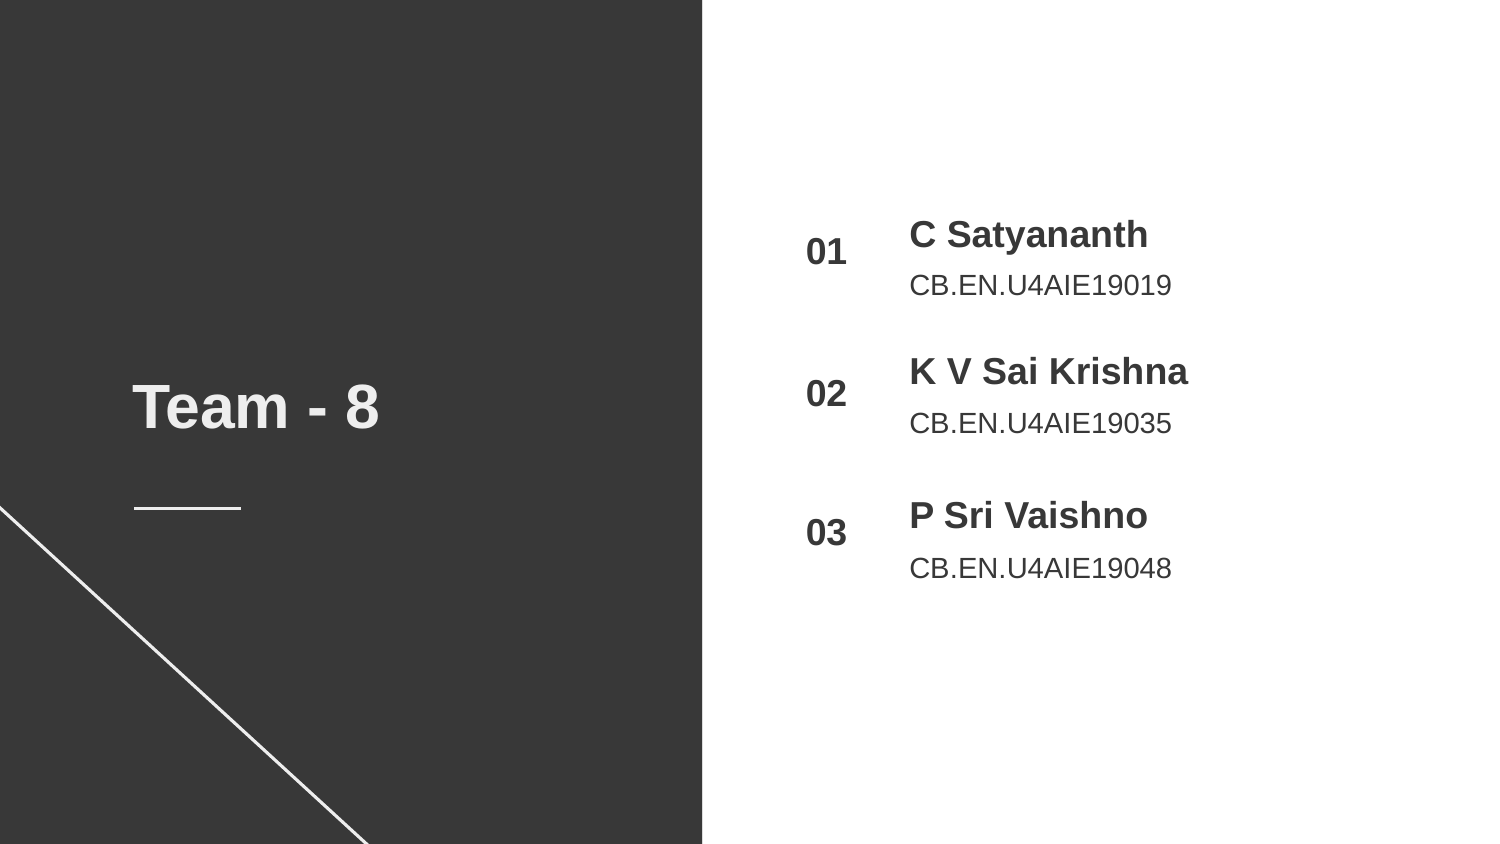

C Satyananth
01
CB.EN.U4AIE19019
# K V Sai Krishna
Team - 8
02
CB.EN.U4AIE19035
P Sri Vaishno
03
CB.EN.U4AIE19048